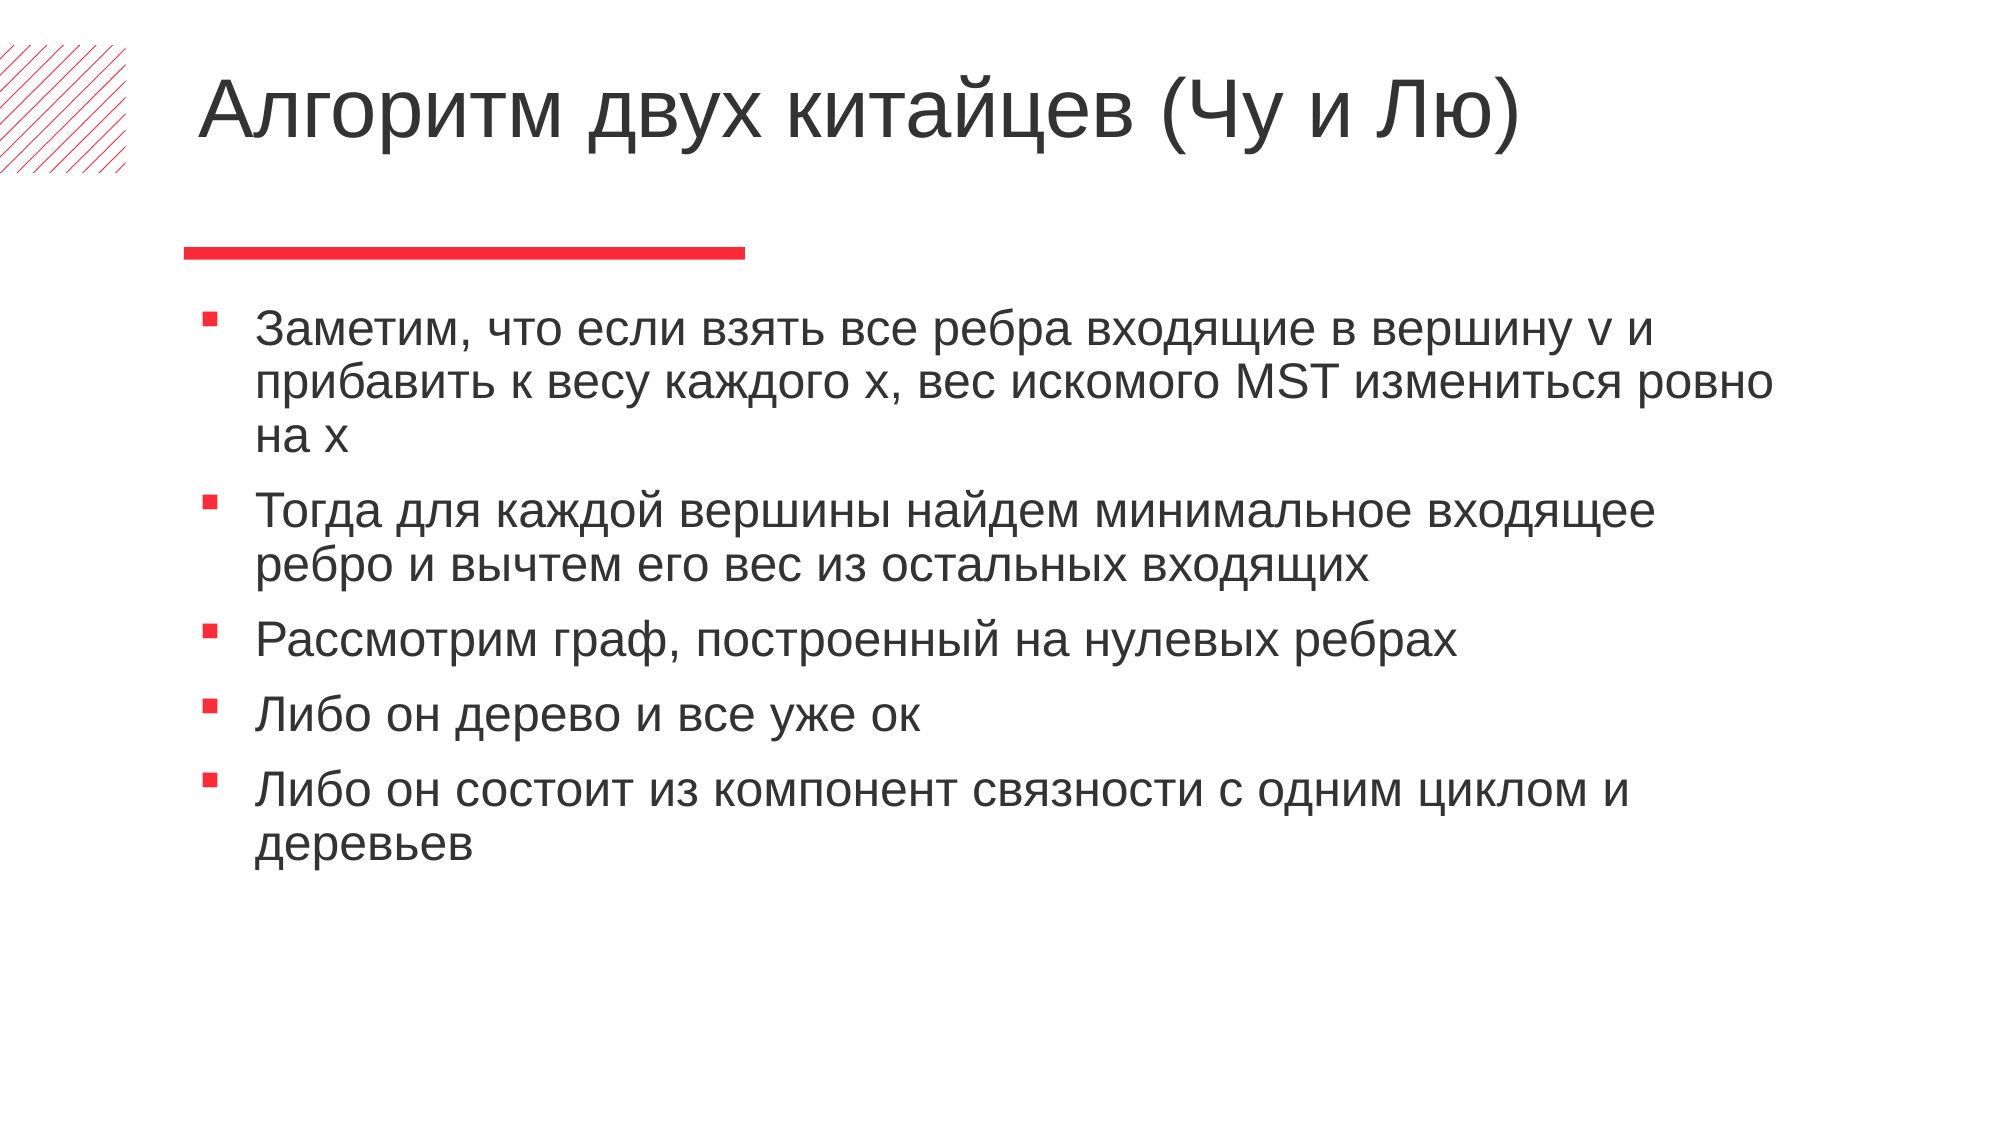

Алгоритм двух китайцев (Чу и Лю)
Заметим, что если взять все ребра входящие в вершину v и прибавить к весу каждого x, вес искомого MST измениться ровно на x
Тогда для каждой вершины найдем минимальное входящее ребро и вычтем его вес из остальных входящих
Рассмотрим граф, построенный на нулевых ребрах
Либо он дерево и все уже ок
Либо он состоит из компонент связности с одним циклом и деревьев